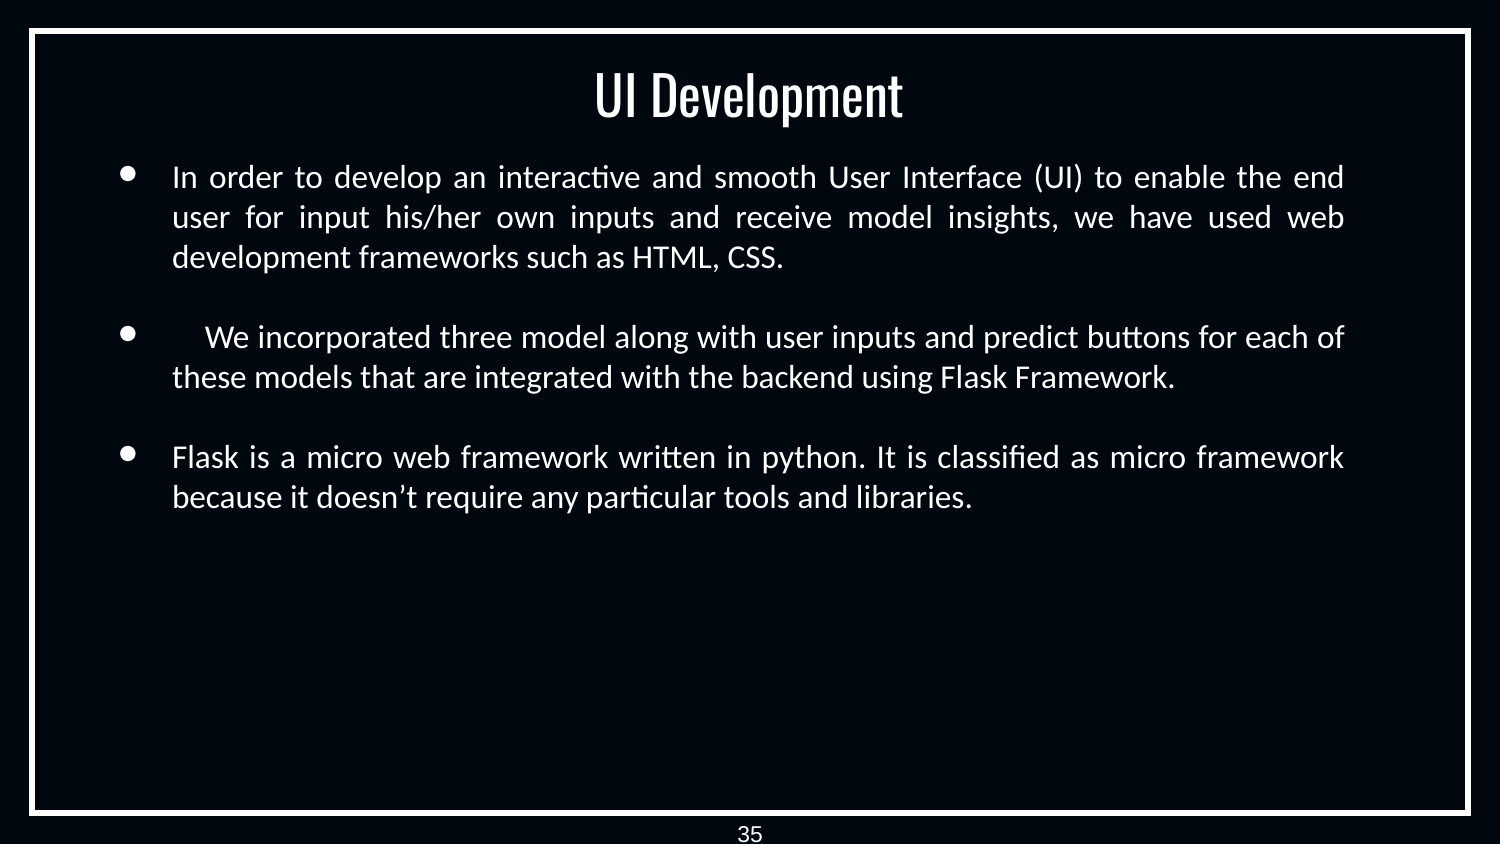

# UI Development

In order to develop an interactive and smooth User Interface (UI) to enable the end user for input his/her own inputs and receive model insights, we have used web development frameworks such as HTML, CSS.

    We incorporated three model along with user inputs and predict buttons for each of these models that are integrated with the backend using Flask Framework.

Flask is a micro web framework written in python. It is classified as micro framework because it doesn’t require any particular tools and libraries.

35